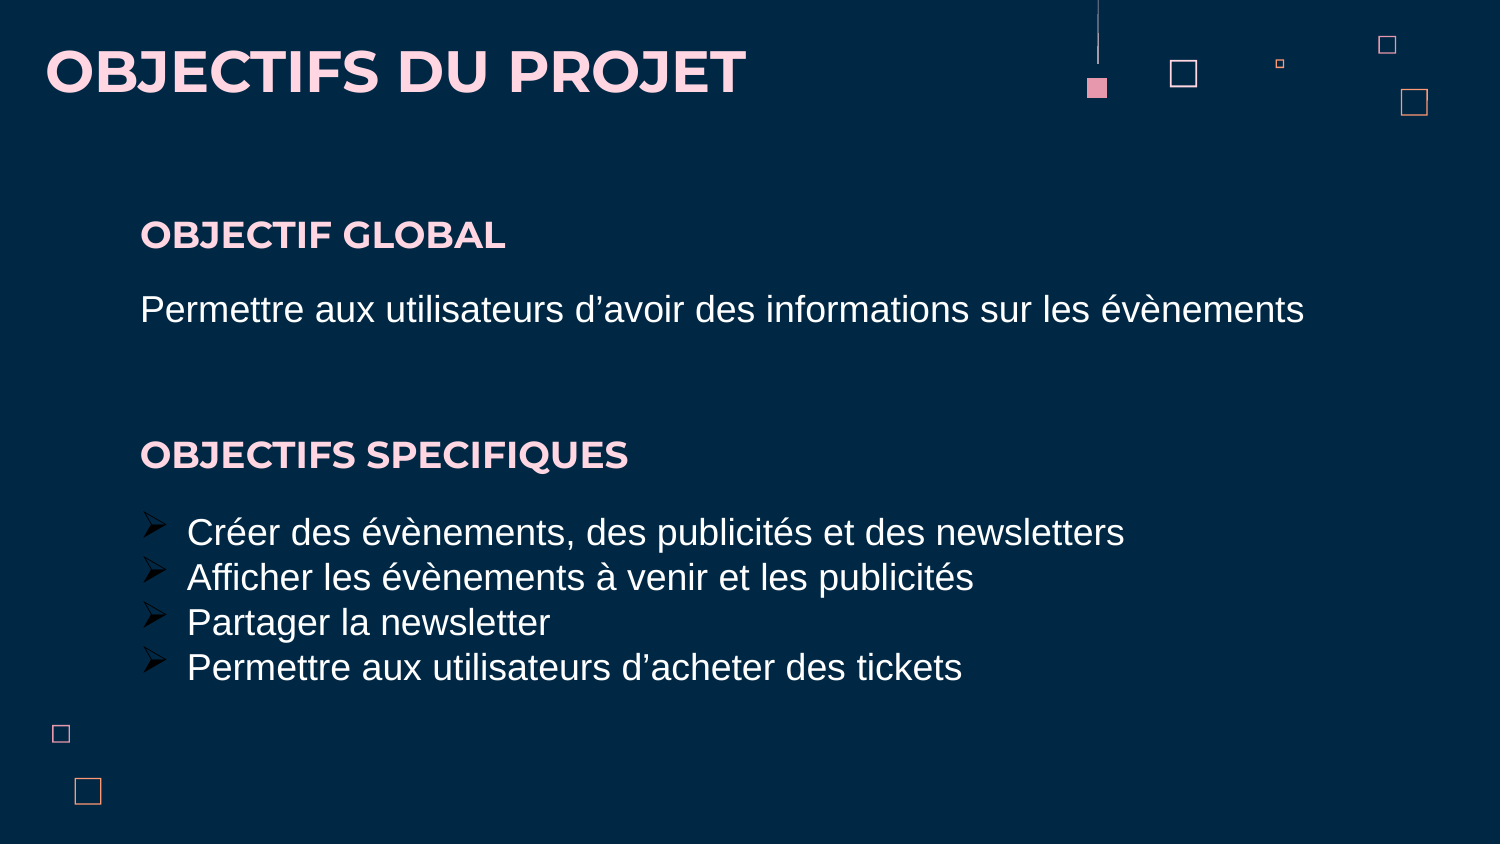

OBJECTIFS DU PROJET
OBJECTIF GLOBAL
Permettre aux utilisateurs d’avoir des informations sur les évènements
OBJECTIFS SPECIFIQUES

Créer des évènements, des publicités et des newsletters
Afficher les évènements à venir et les publicités
Partager la newsletter
Permettre aux utilisateurs d’acheter des tickets